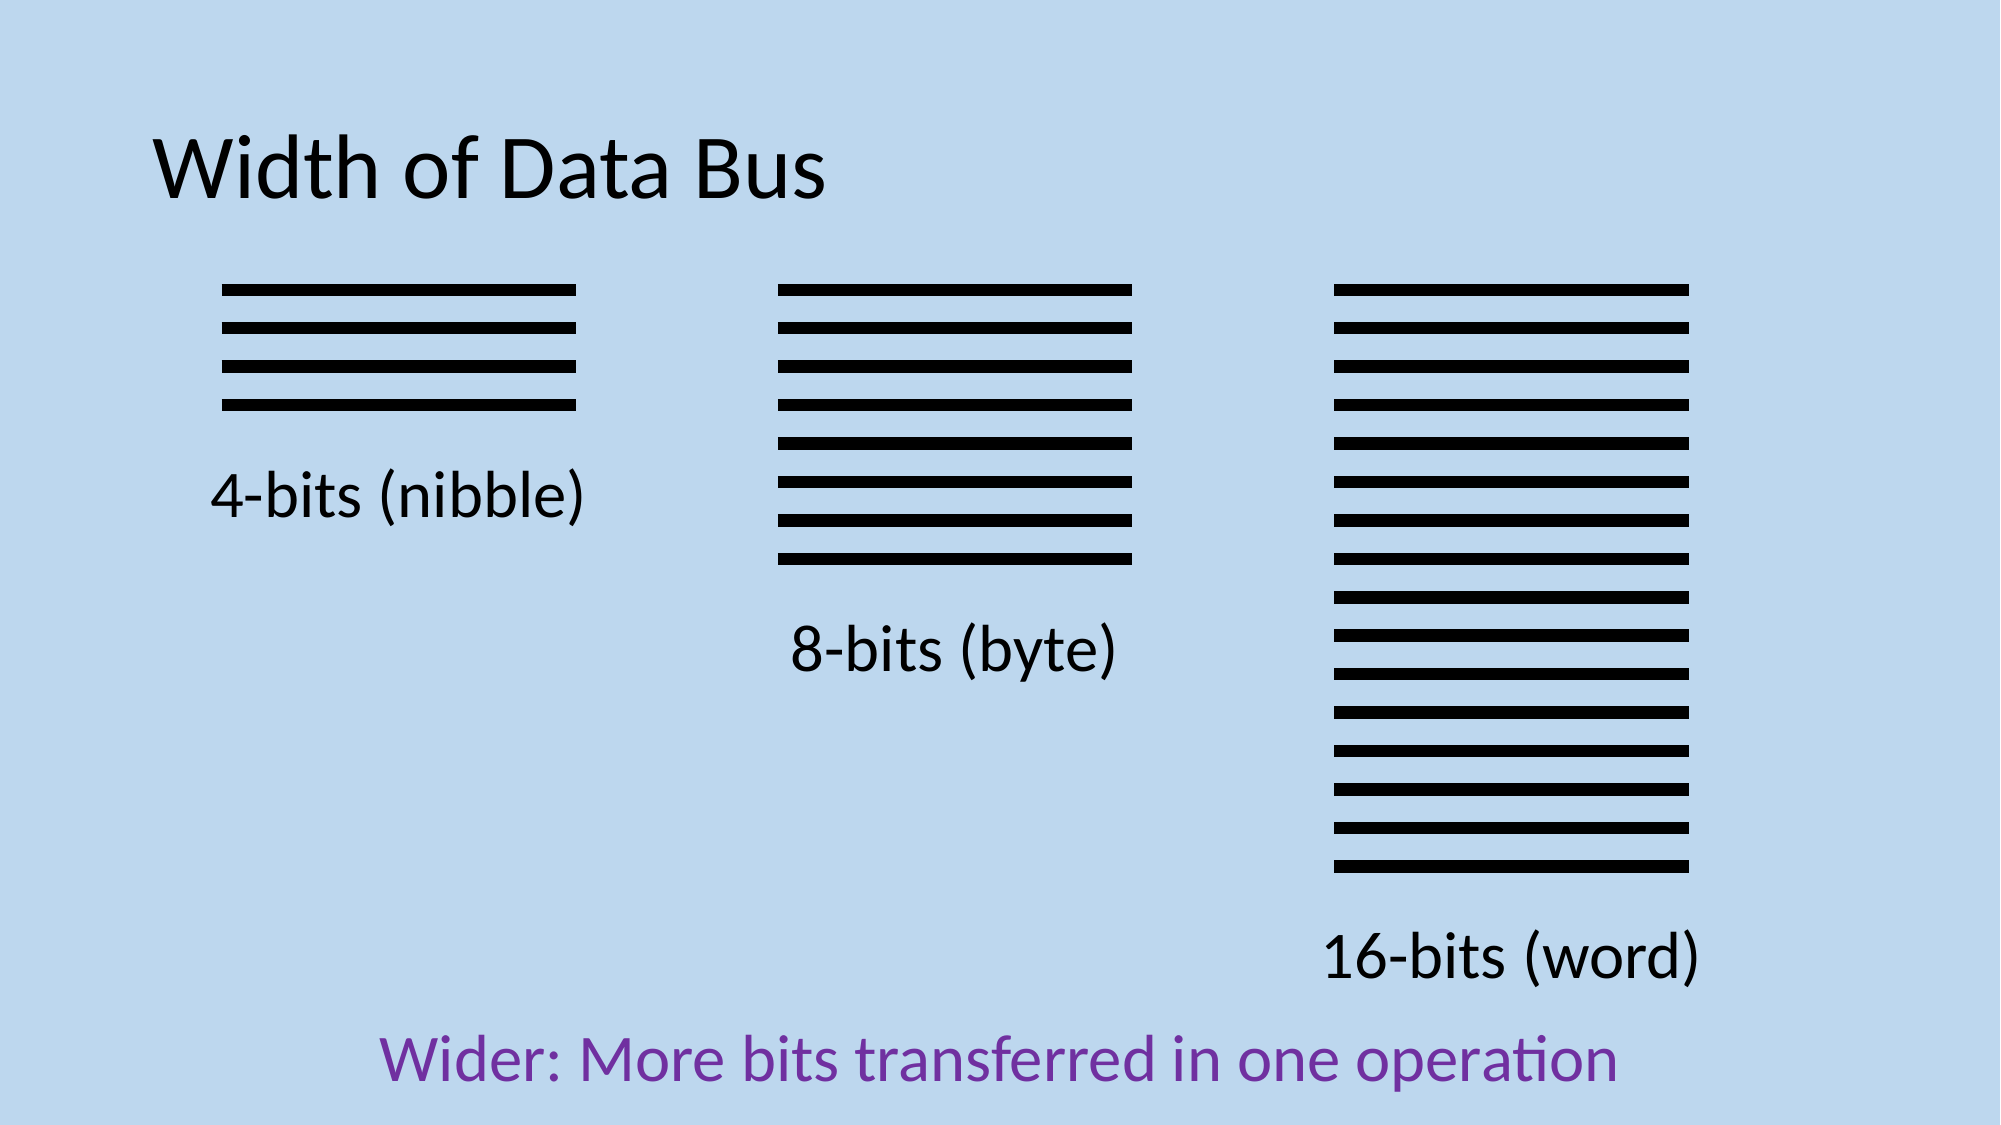

# Width of Data Bus
4-bits (nibble)
8-bits (byte)
16-bits (word)
Wider: More bits transferred in one operation